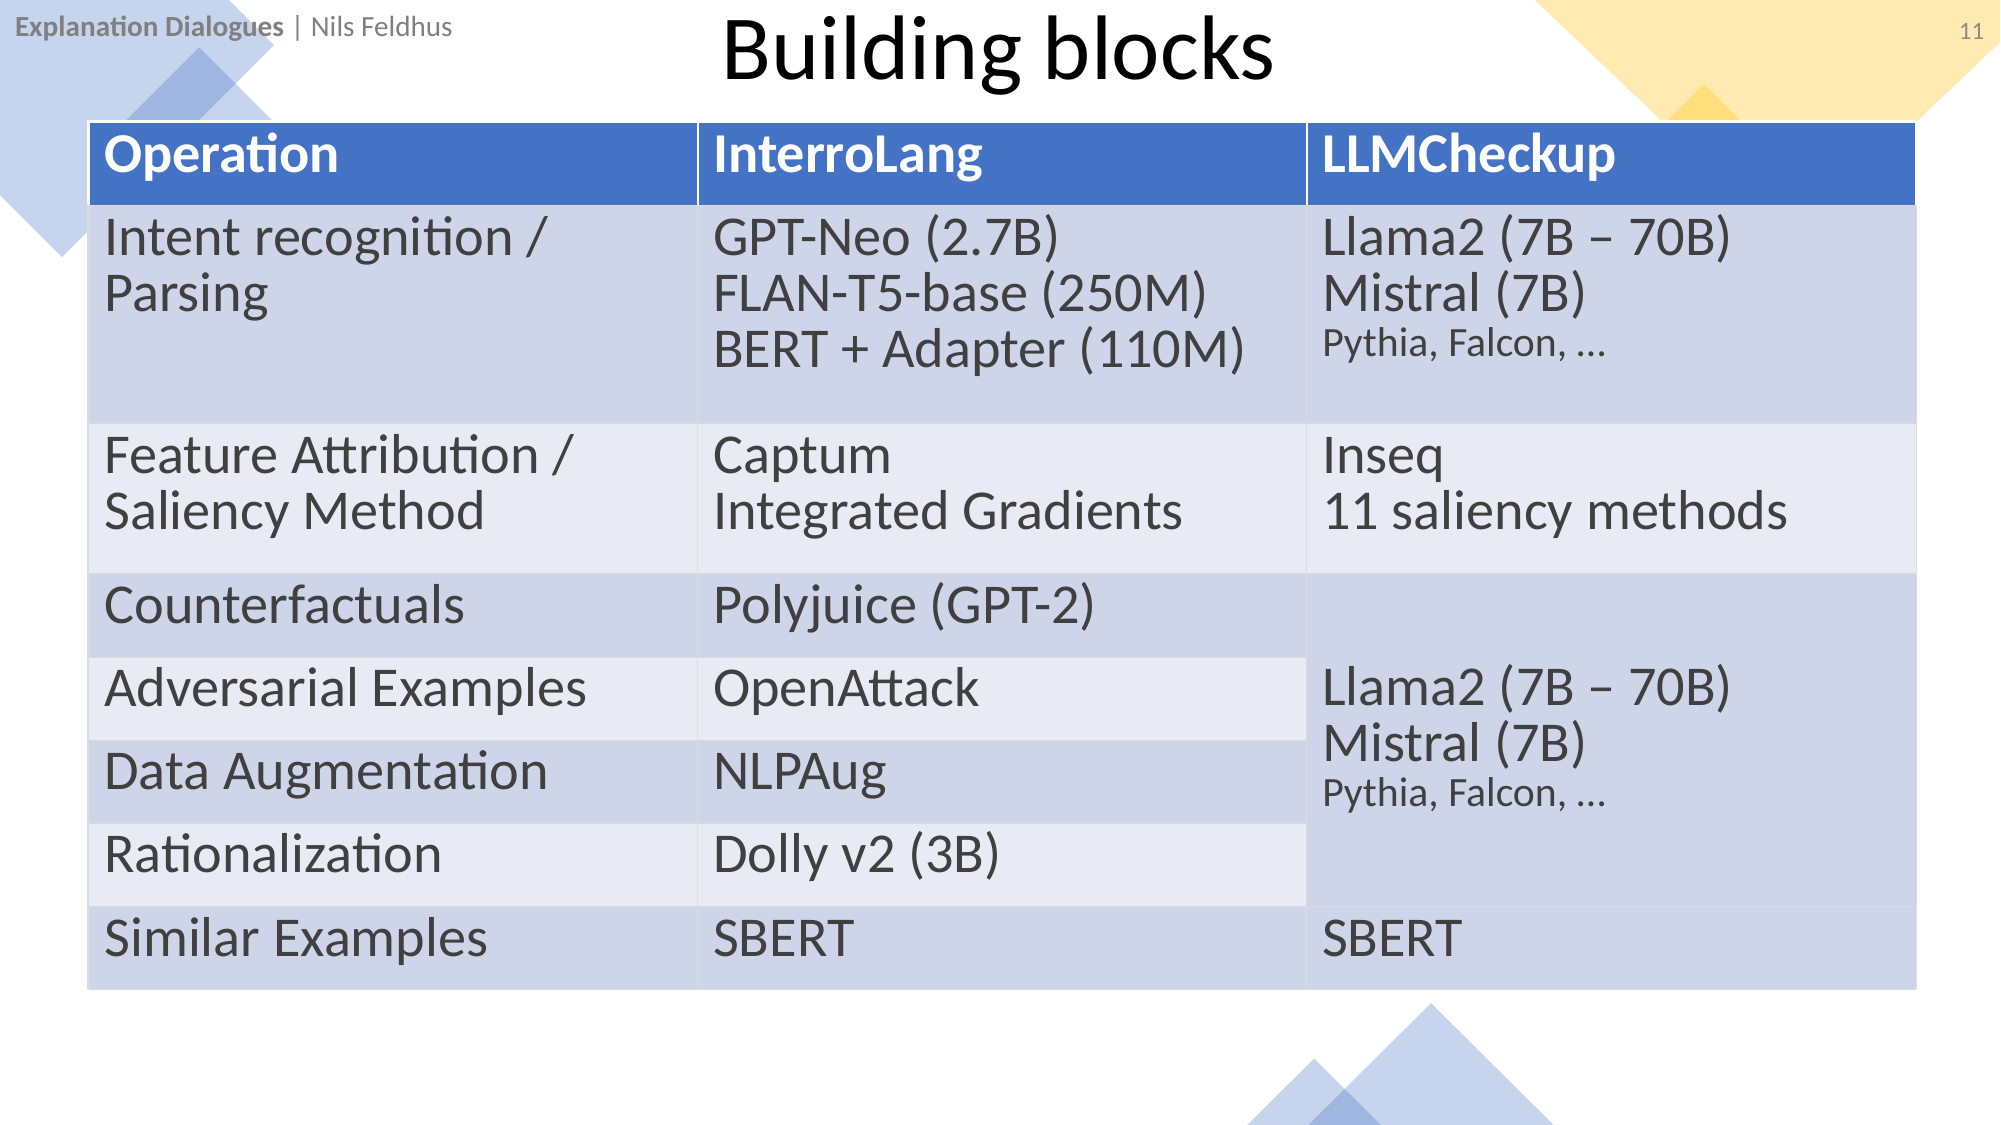

Explanation Dialogues | Nils Feldhus

11
# Building blocks

| Operation | InterroLang |  |
| --- | --- | --- |
| Intent recognition / Parsing |  |  |
| Feature Attribution / Saliency Method |  |  |
| Counterfactuals |  |  |
| Adversarial Examples |  |  |
| Data Augmentation |  |  |
| Rationalization |  |  |
| Similar Examples |  |  |
| Operation | InterroLang |  |
| --- | --- | --- |
| Intent recognition / Parsing | GPT-Neo (2.7B) FLAN-T5-base (250M) BERT + Adapter (110M) |  |
| Feature Attribution / Saliency Method | Captum Integrated Gradients |  |
| Counterfactuals | Polyjuice (GPT-2) |  |
| Adversarial Examples | OpenAttack |  |
| Data Augmentation | NLPAug |  |
| Rationalization | Dolly v2 (3B) |  |
| Similar Examples | SBERT |  |
| Operation | InterroLang | LLMCheckup |
| --- | --- | --- |
| Intent recognition / Parsing | GPT-Neo (2.7B) FLAN-T5-base (250M) BERT + Adapter (110M) | Llama2 (7B – 70B) Mistral (7B) Pythia, Falcon, … |
| Feature Attribution / Saliency Method | Captum Integrated Gradients | Inseq 11 saliency methods |
| Counterfactuals | Polyjuice (GPT-2) | Llama2 (7B – 70B) Mistral ​(7B)​​ Pythia, Falcon, … |
| Adversarial Examples | OpenAttack |  |
| Data Augmentation | NLPAug |  |
| Rationalization | Dolly v2 (3B) |  |
| Similar Examples | SBERT | SBERT |